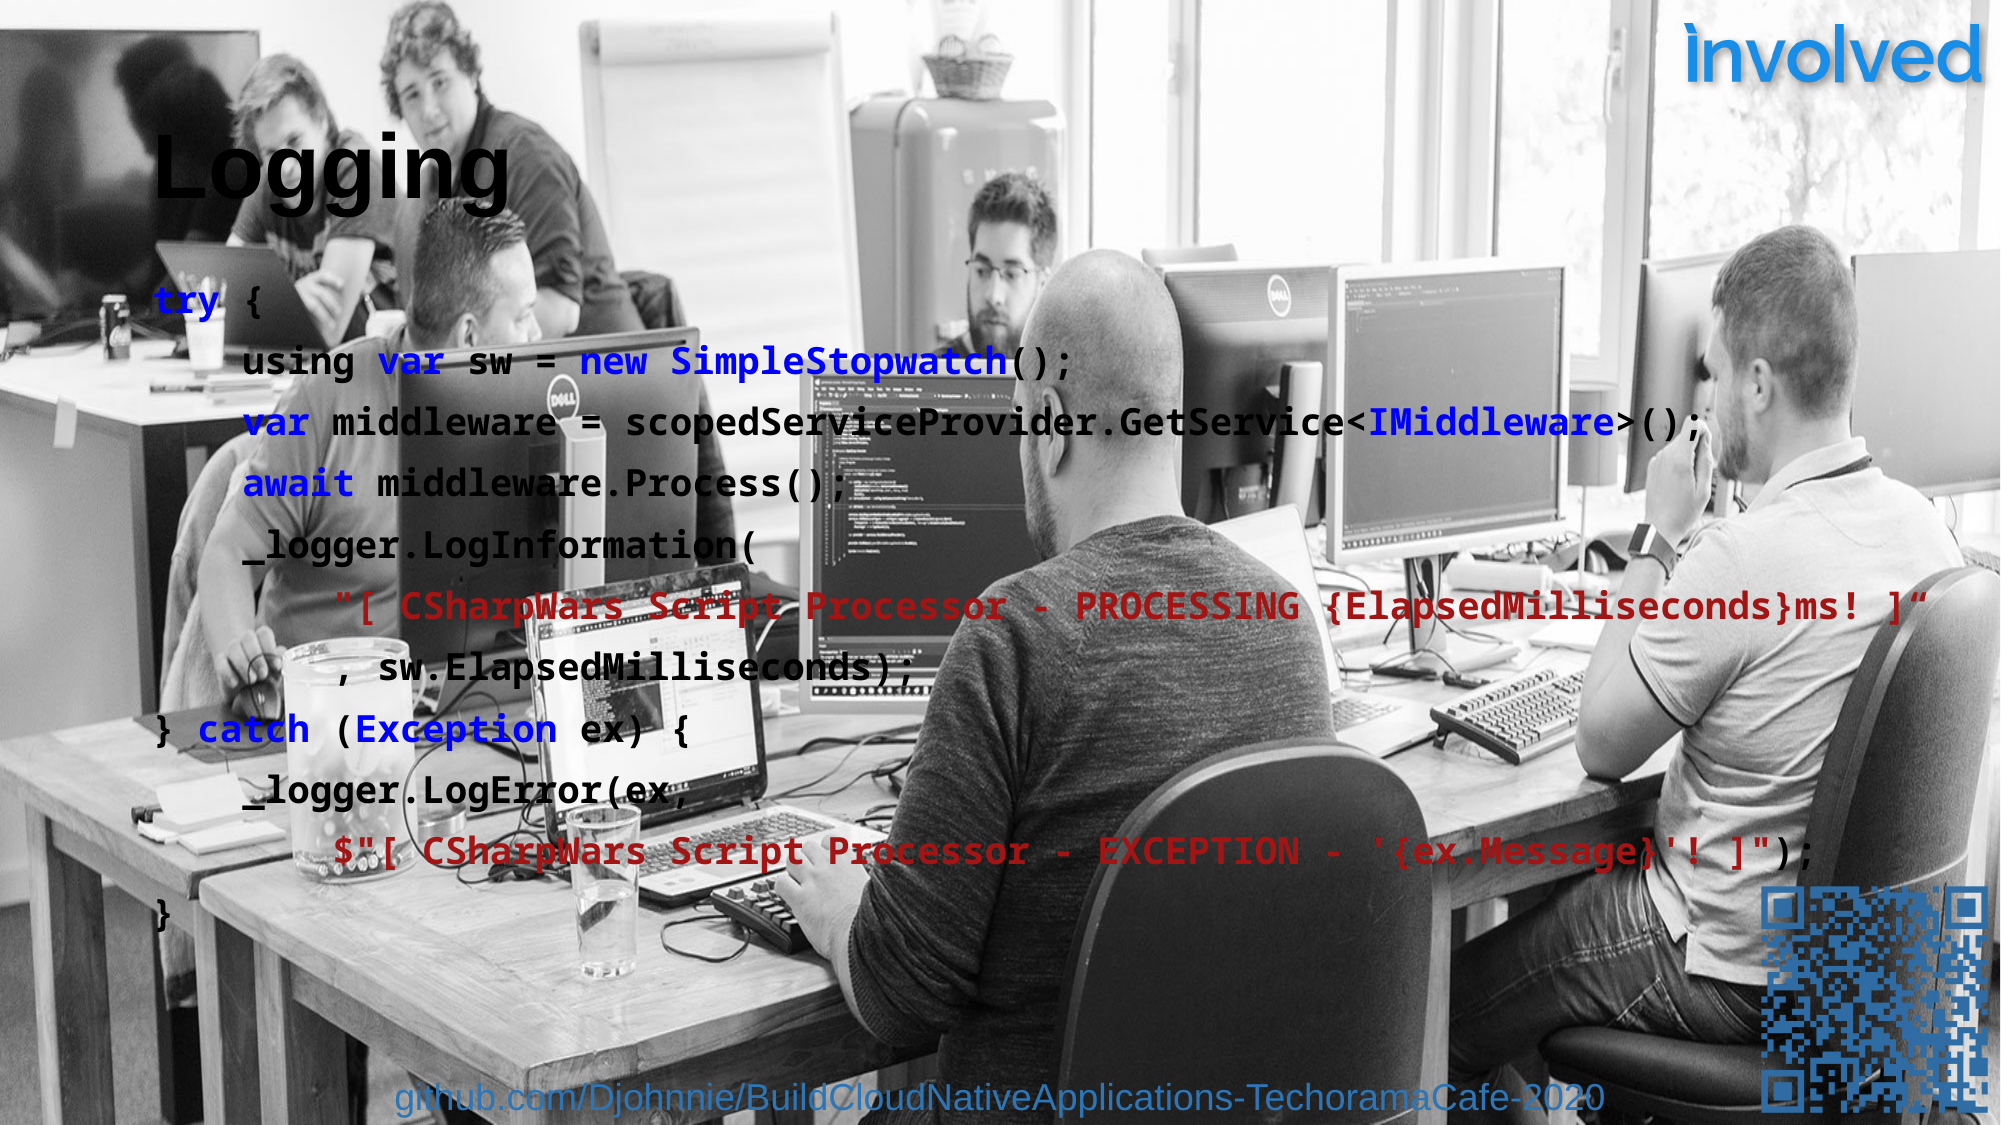

# Logging
try {
    using var sw = new SimpleStopwatch();
    var middleware = scopedServiceProvider.GetService<IMiddleware>();
    await middleware.Process();
    _logger.LogInformation(
        "[ CSharpWars Script Processor - PROCESSING {ElapsedMilliseconds}ms! ]“
        , sw.ElapsedMilliseconds);
} catch (Exception ex) {
    _logger.LogError(ex,
        $"[ CSharpWars Script Processor - EXCEPTION - '{ex.Message}'! ]");
}